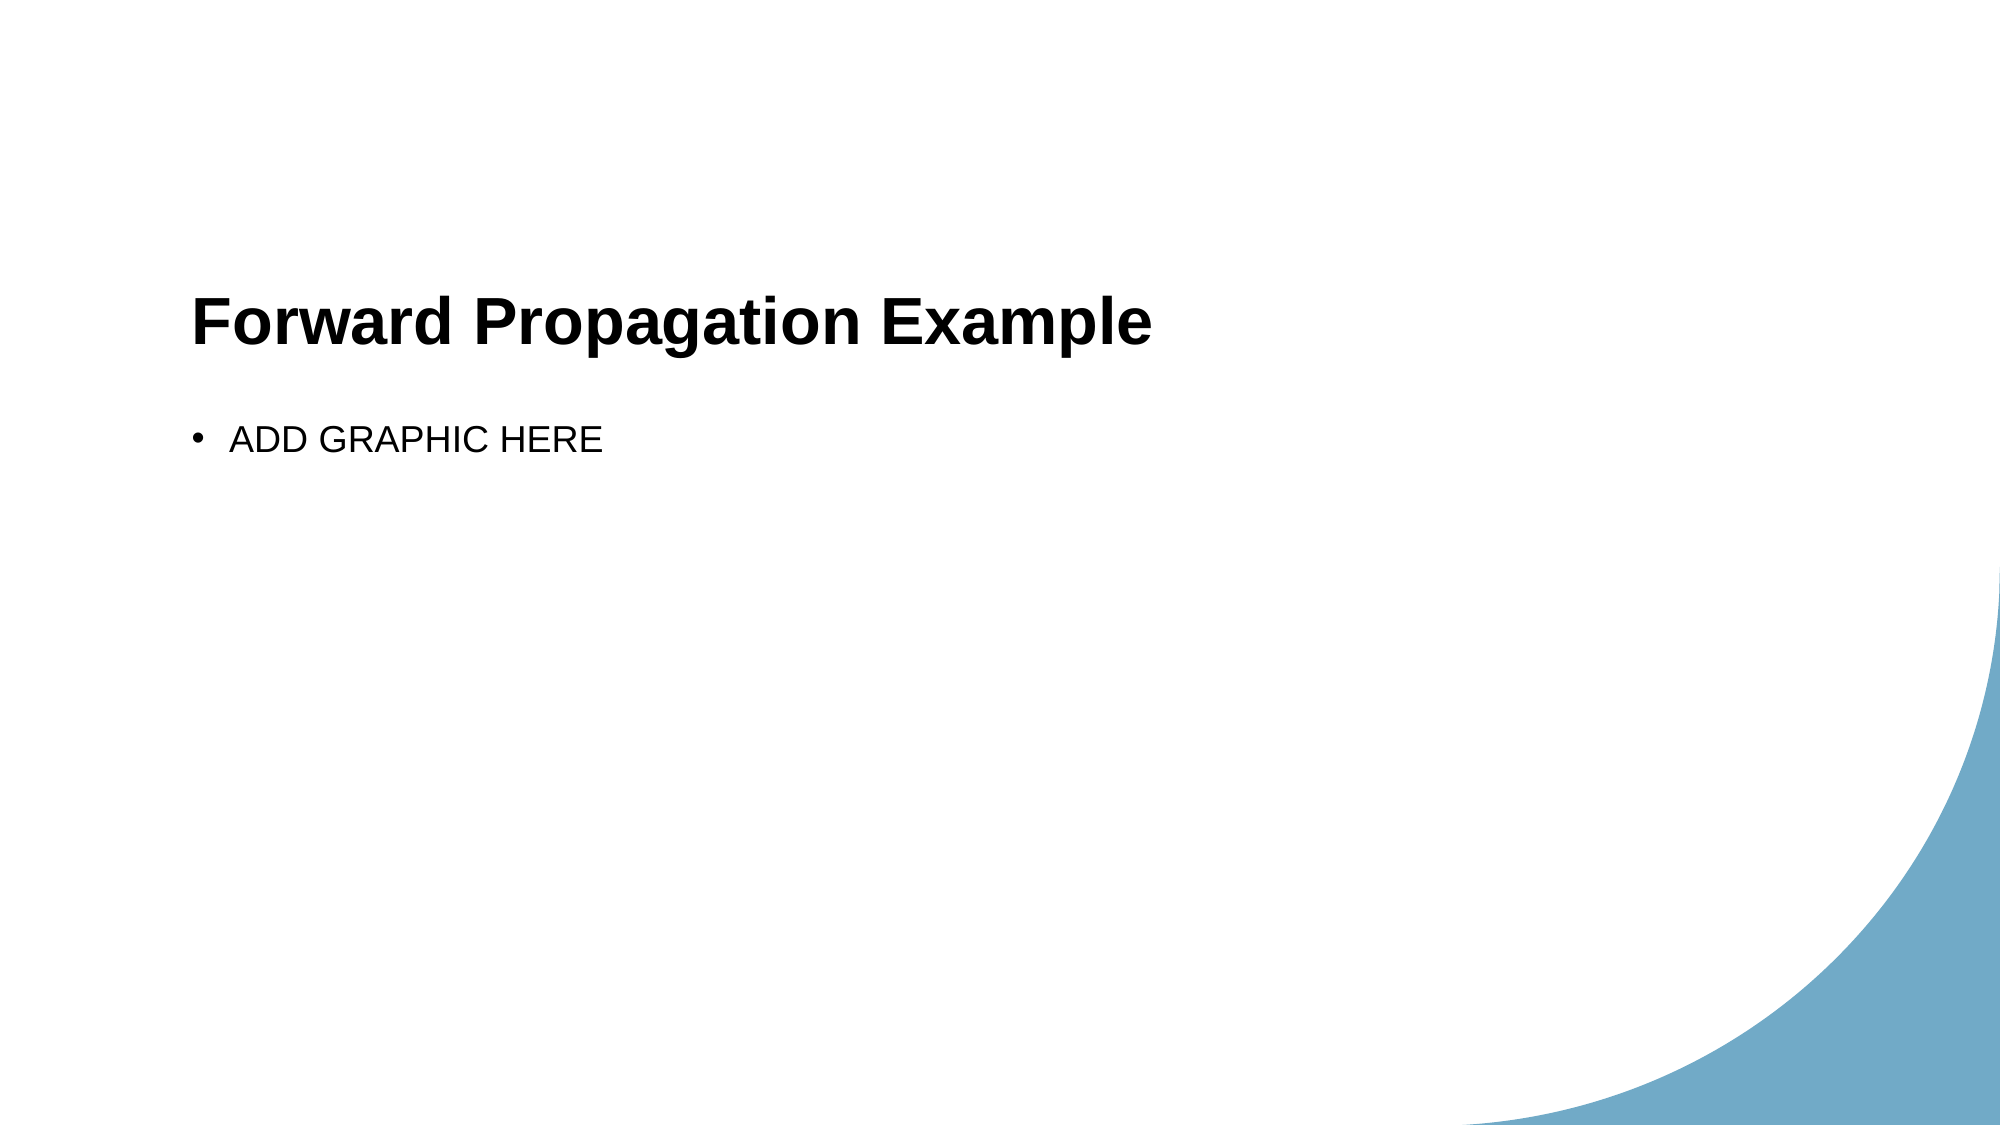

# Forward Propagation Example
ADD GRAPHIC HERE